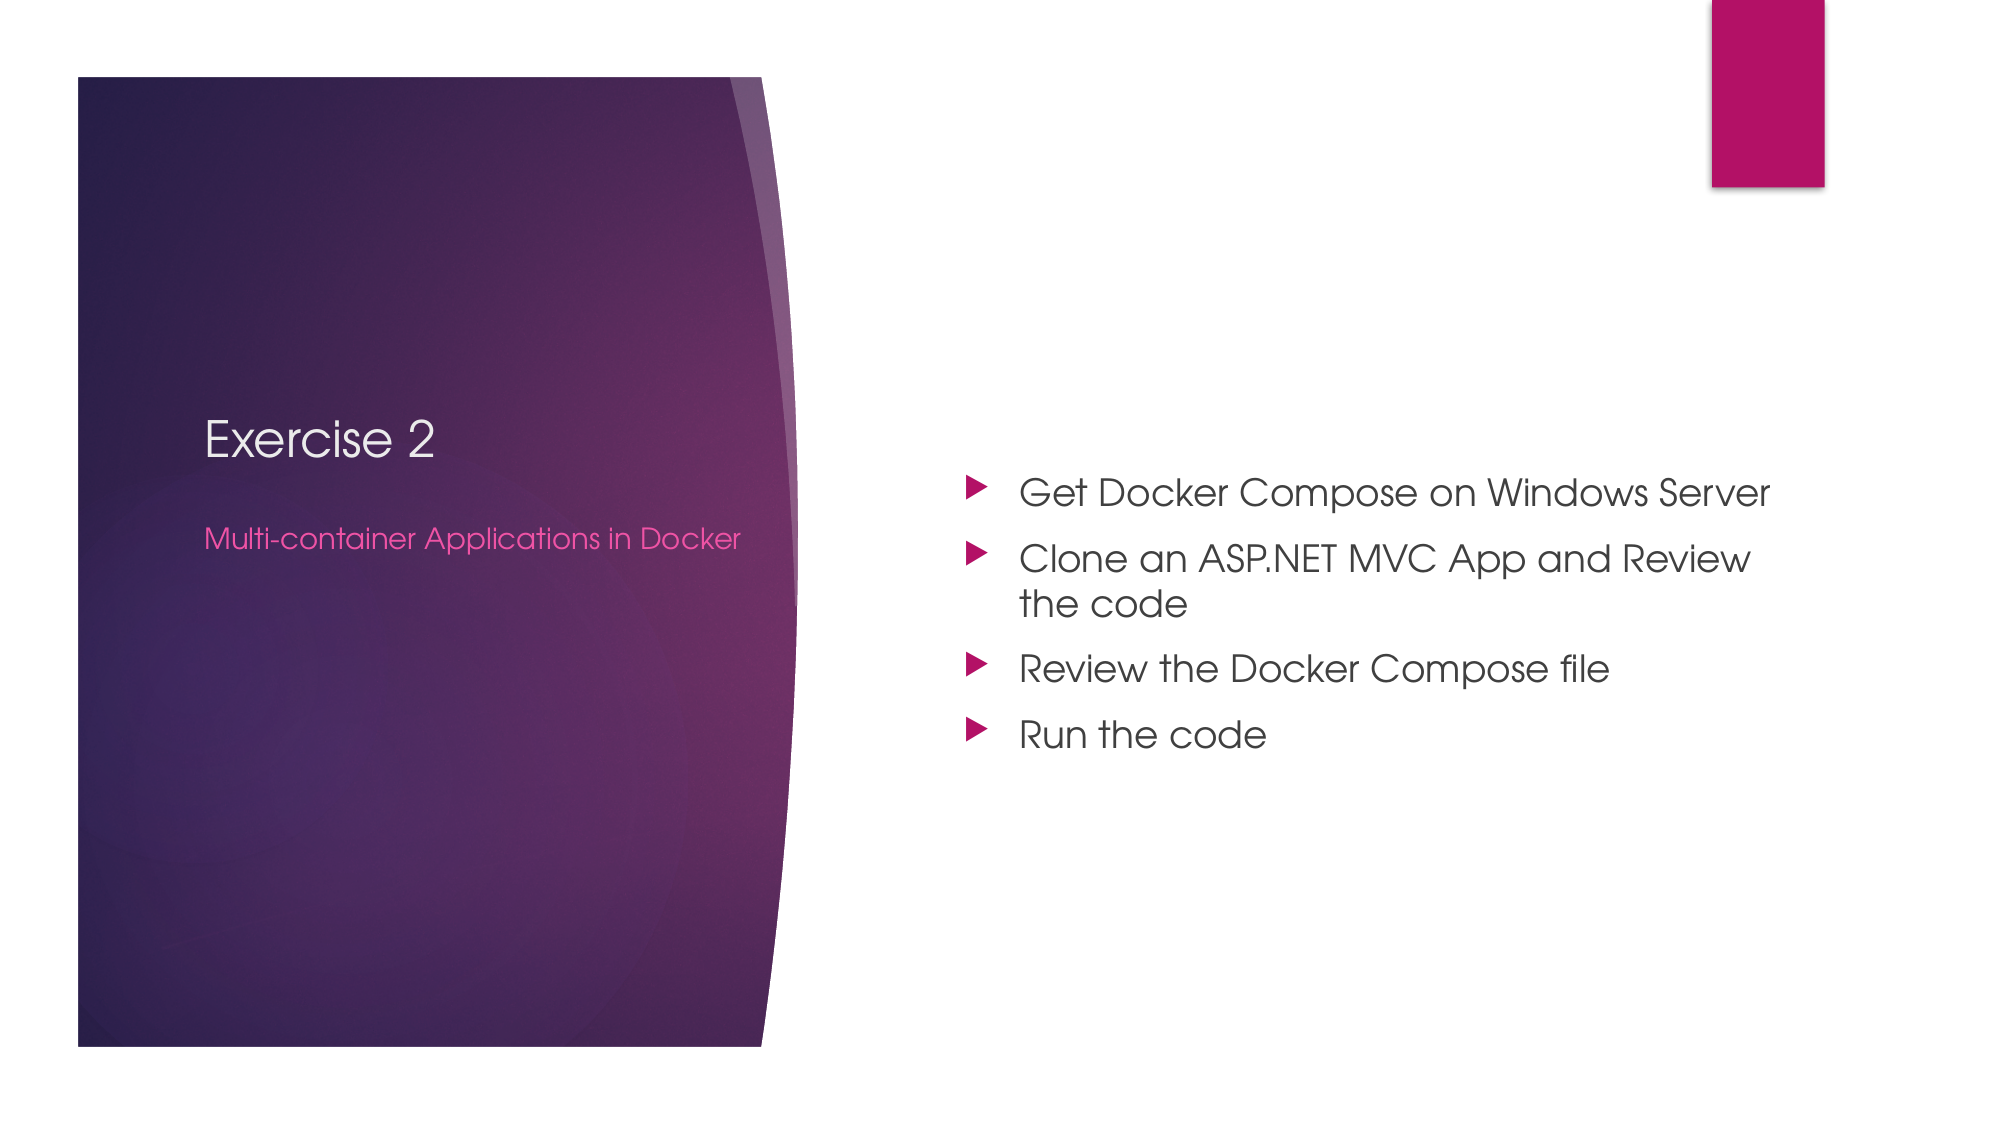

# Exercise 2
Get Docker Compose on Windows Server
Clone an ASP.NET MVC App and Review the code
Review the Docker Compose file
Run the code
Multi-container Applications in Docker